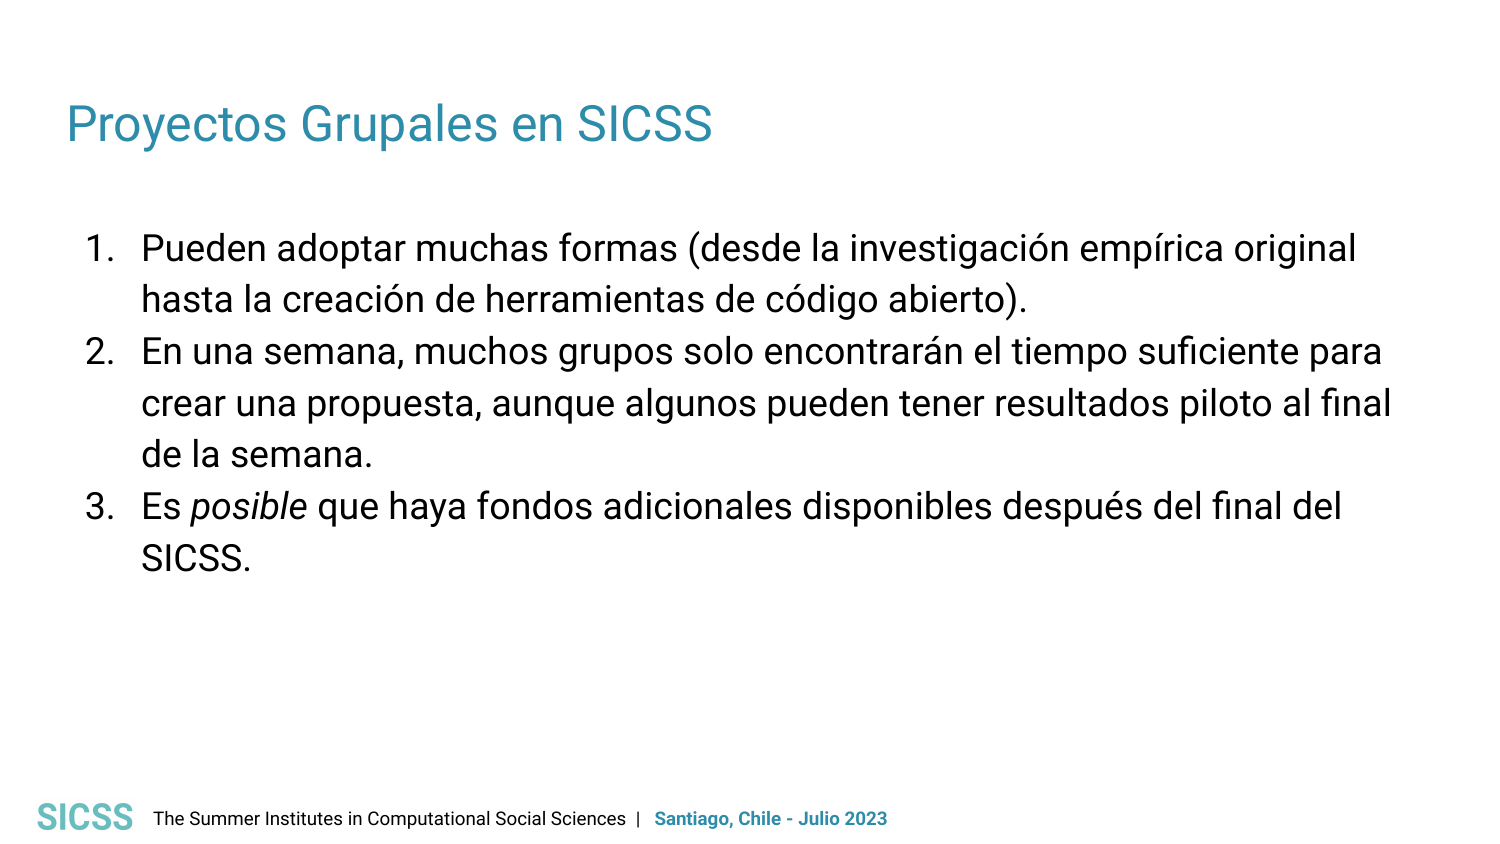

# Proyectos Grupales en SICSS
Pueden adoptar muchas formas (desde la investigación empírica original hasta la creación de herramientas de código abierto).
En una semana, muchos grupos solo encontrarán el tiempo suficiente para crear una propuesta, aunque algunos pueden tener resultados piloto al final de la semana.
Es posible que haya fondos adicionales disponibles después del final del SICSS.